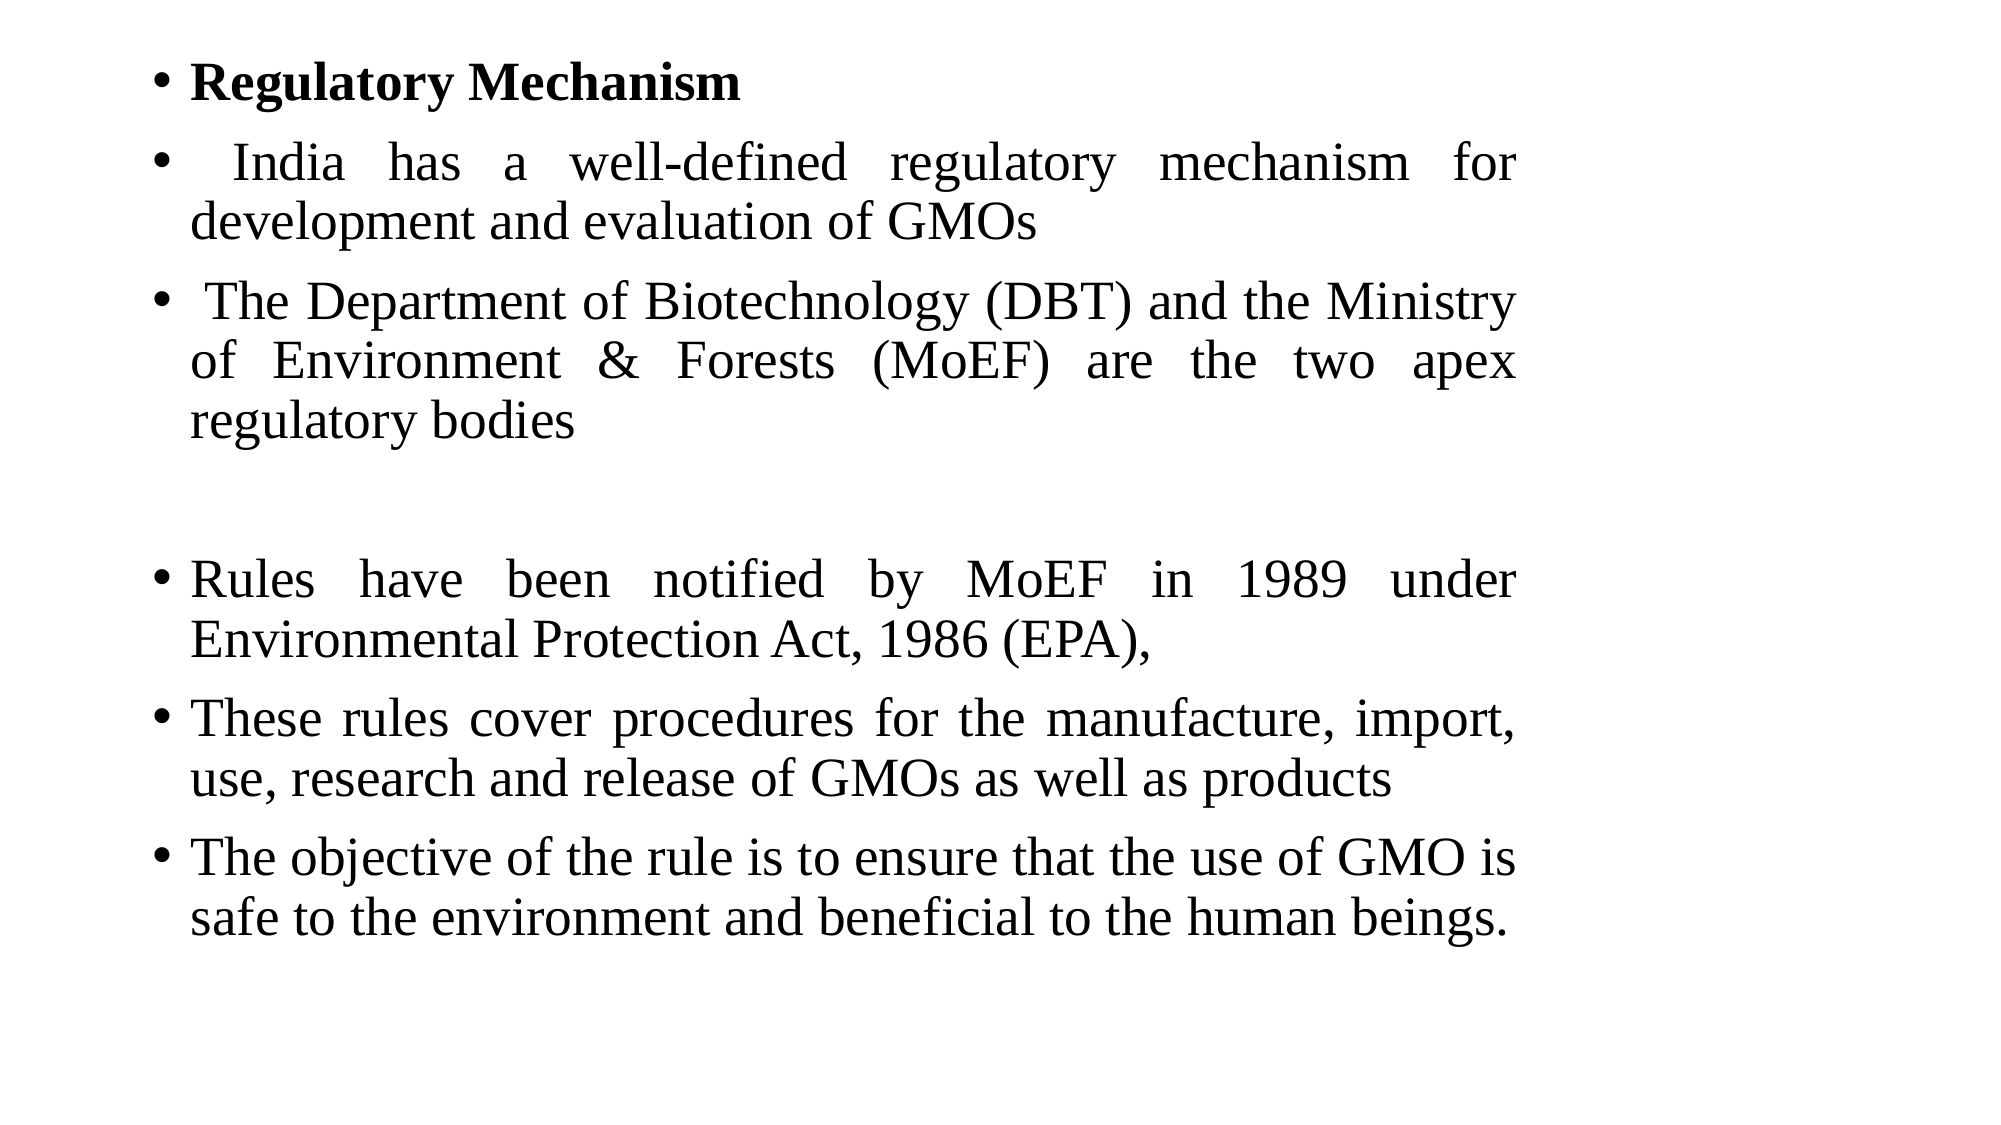

Regulatory Mechanism
 India has a well-defined regulatory mechanism for development and evaluation of GMOs
 The Department of Biotechnology (DBT) and the Ministry of Environment & Forests (MoEF) are the two apex regulatory bodies

Rules have been notified by MoEF in 1989 under Environmental Protection Act, 1986 (EPA),
These rules cover procedures for the manufacture, import, use, research and release of GMOs as well as products
The objective of the rule is to ensure that the use of GMO is safe to the environment and beneficial to the human beings.